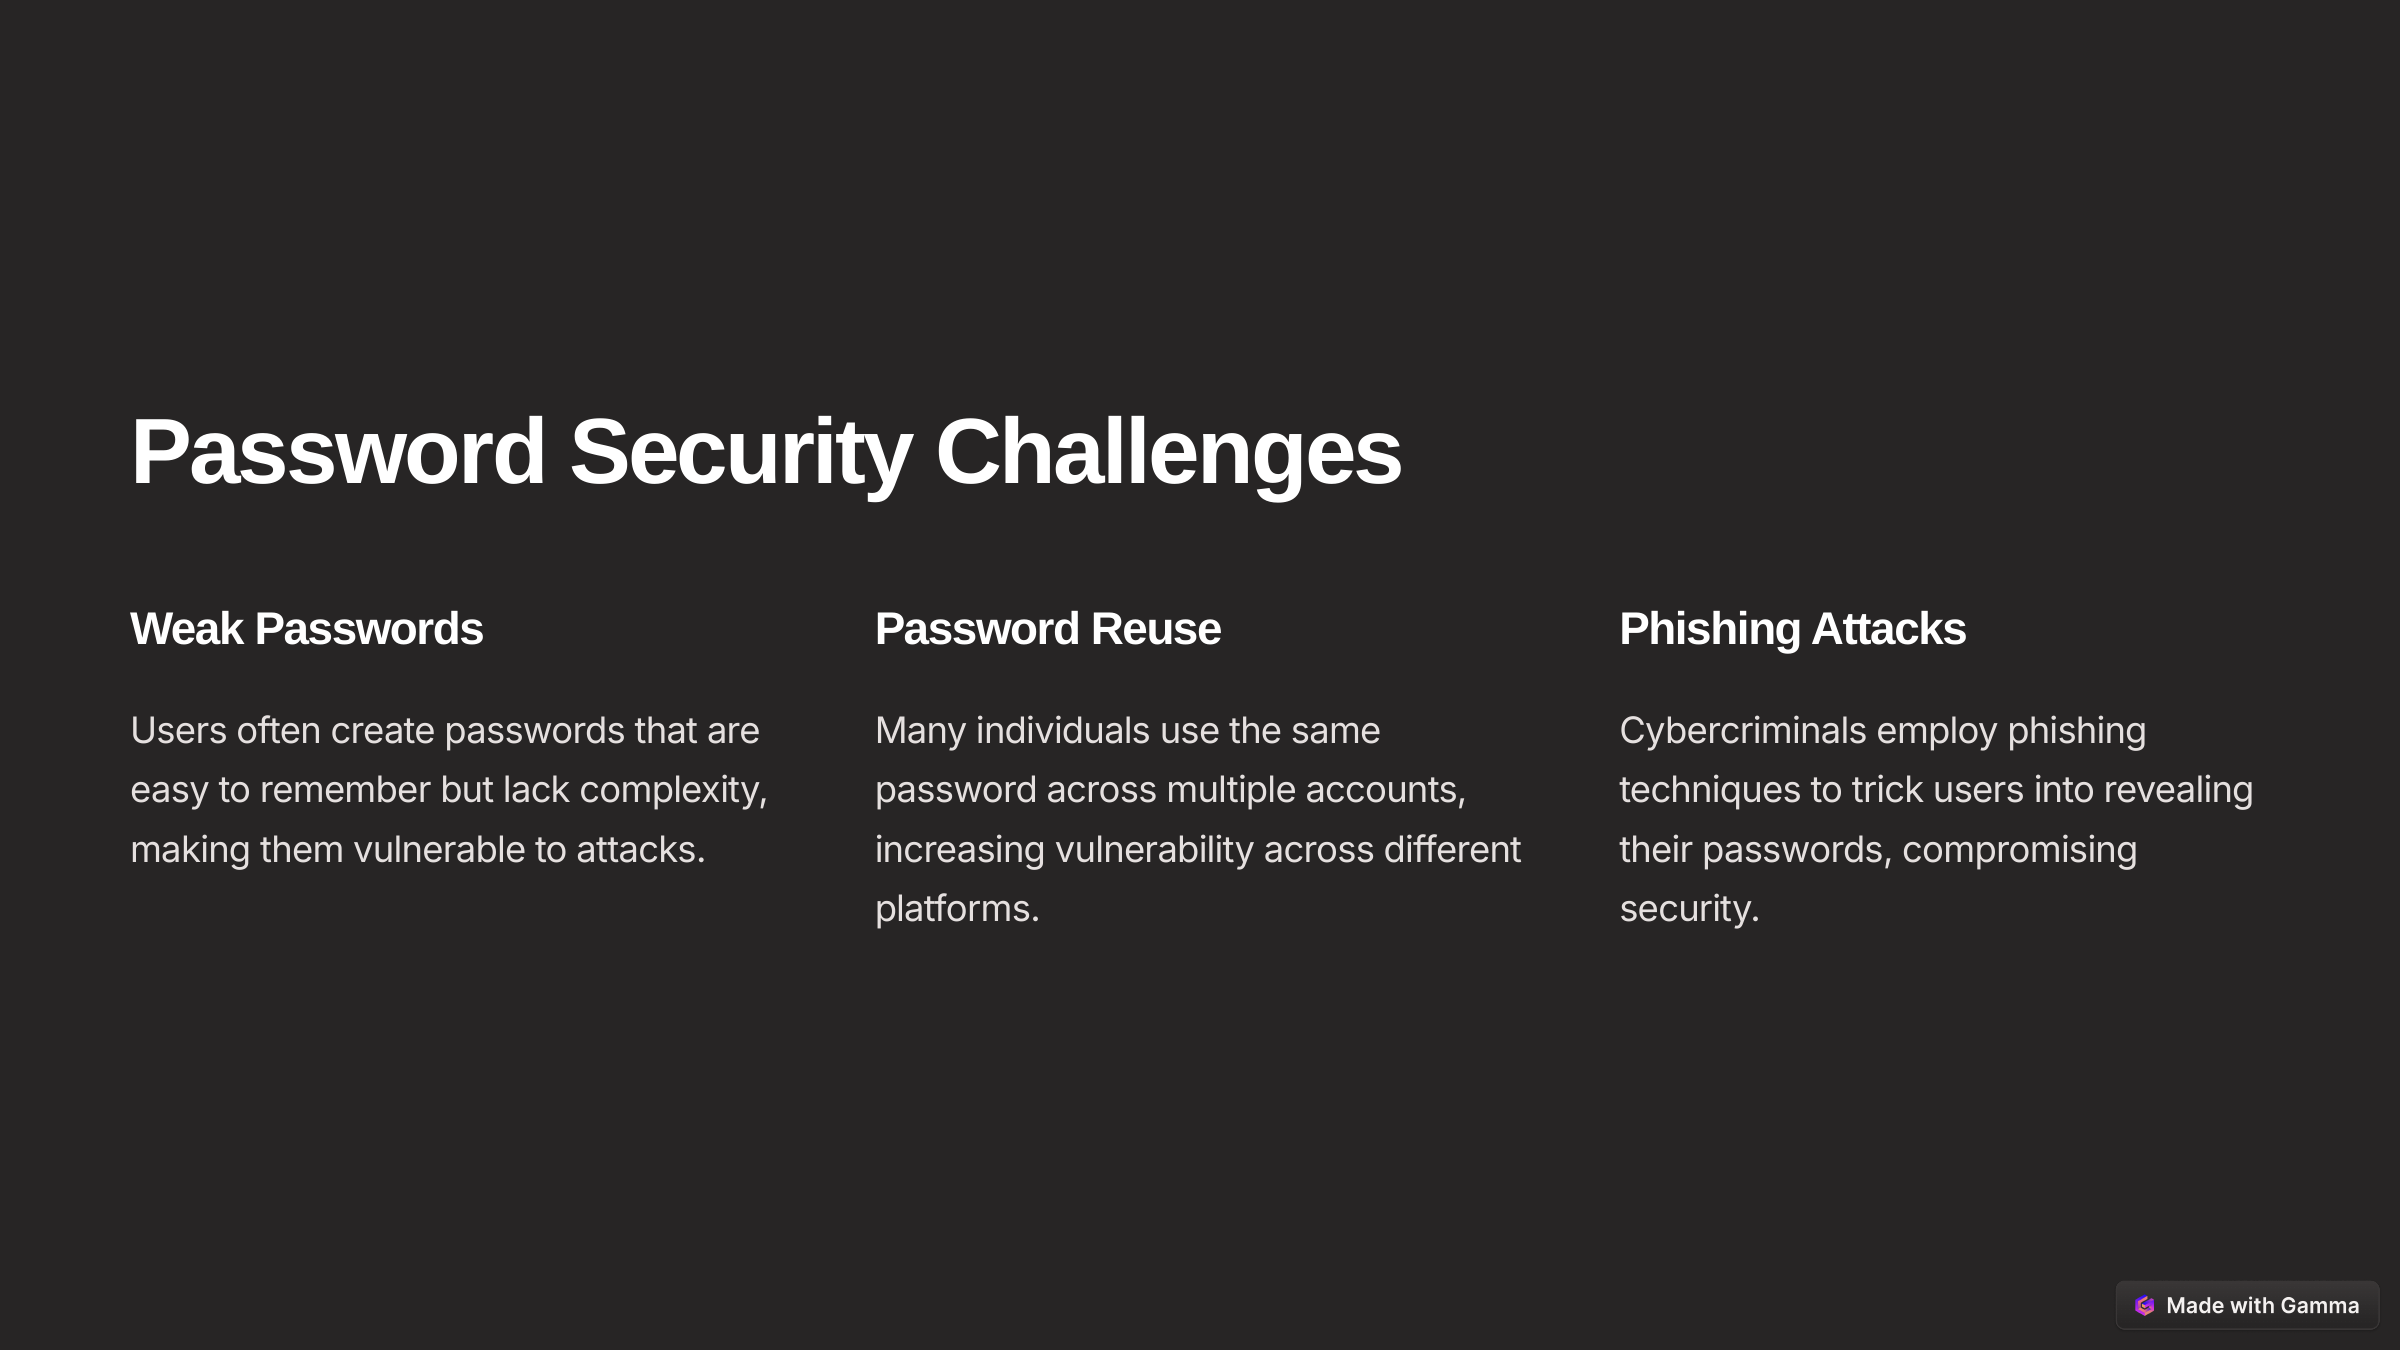

Password Security Challenges
Weak Passwords
Password Reuse
Phishing Attacks
Users often create passwords that are easy to remember but lack complexity, making them vulnerable to attacks.
Many individuals use the same password across multiple accounts, increasing vulnerability across different platforms.
Cybercriminals employ phishing techniques to trick users into revealing their passwords, compromising security.